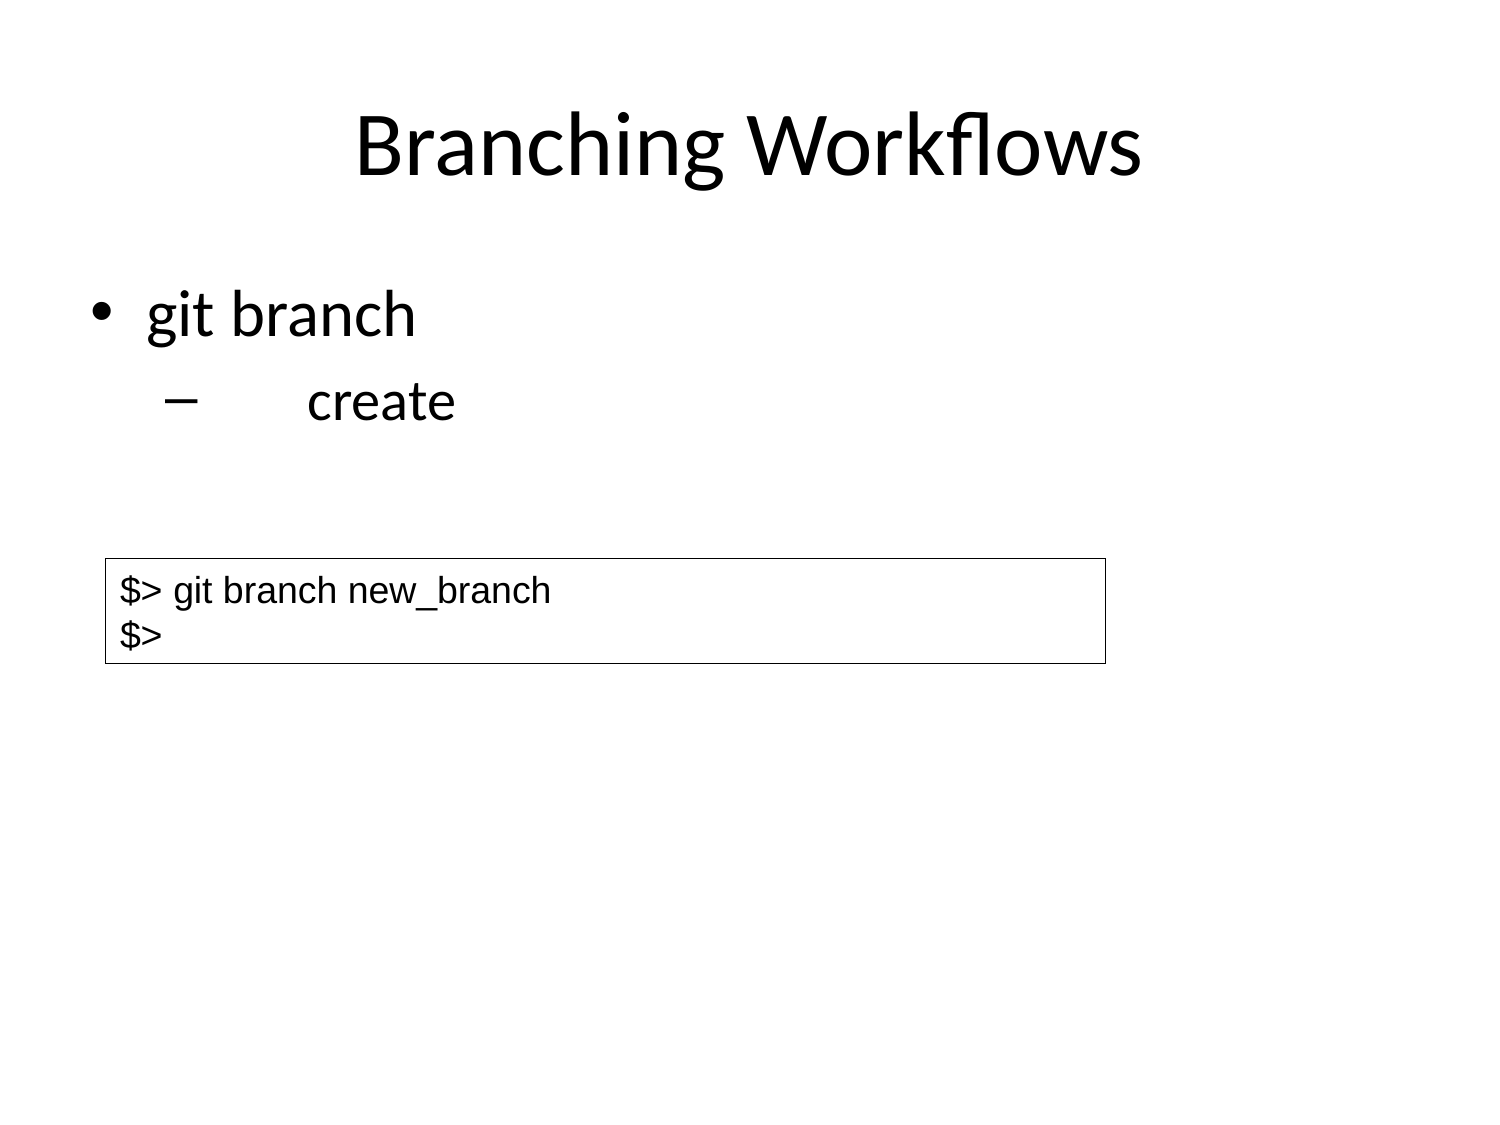

# Branching Workflows
git branch
list, create or delete branches

$> git branch new_branch
$>